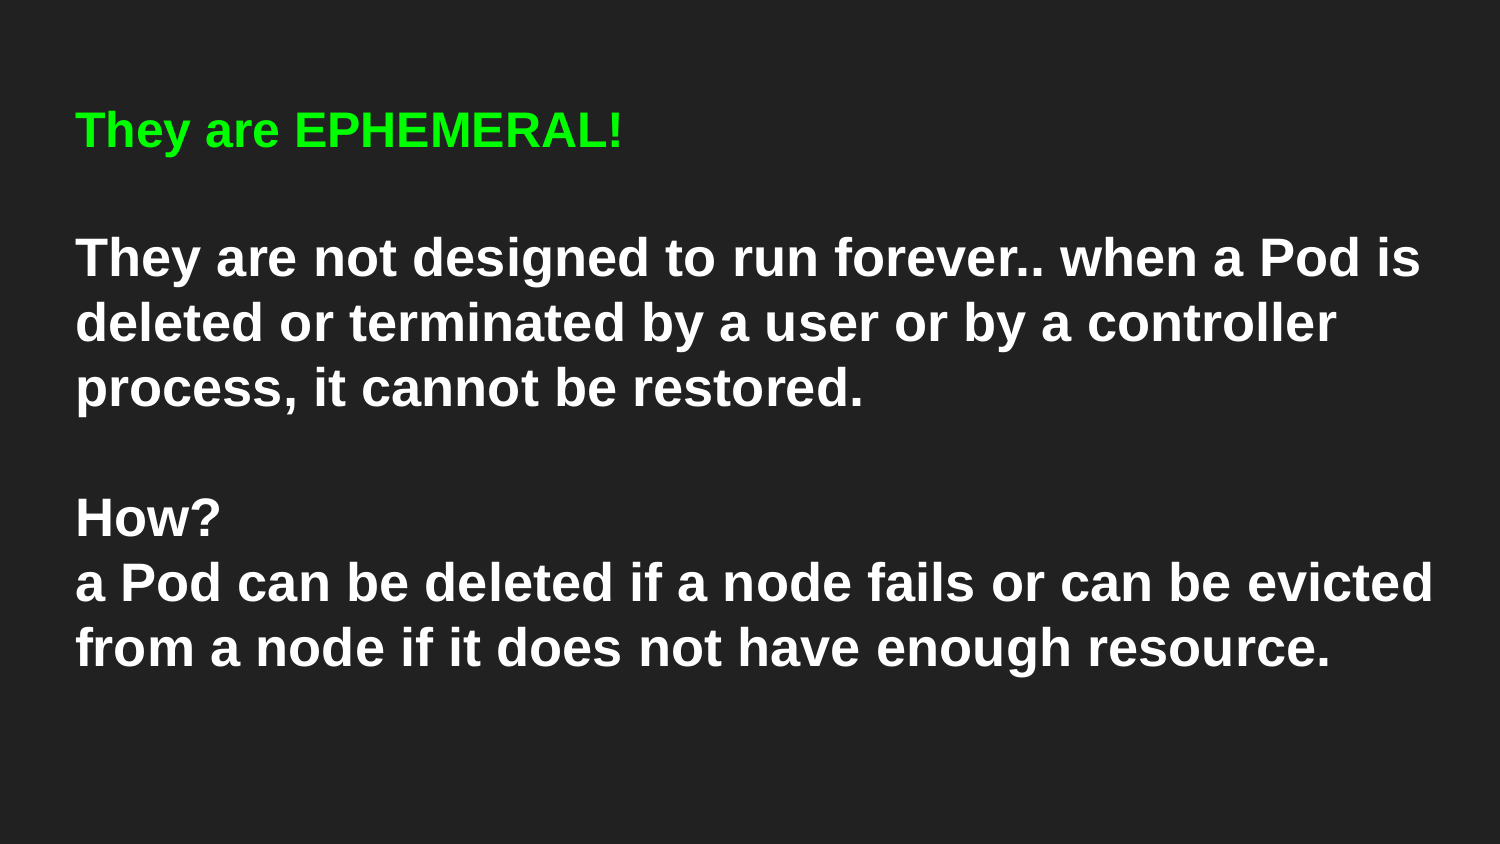

They are EPHEMERAL!

They are not designed to run forever.. when a Pod is deleted or terminated by a user or by a controller process, it cannot be restored.

How?
a Pod can be deleted if a node fails or can be evicted from a node if it does not have enough resource.

#